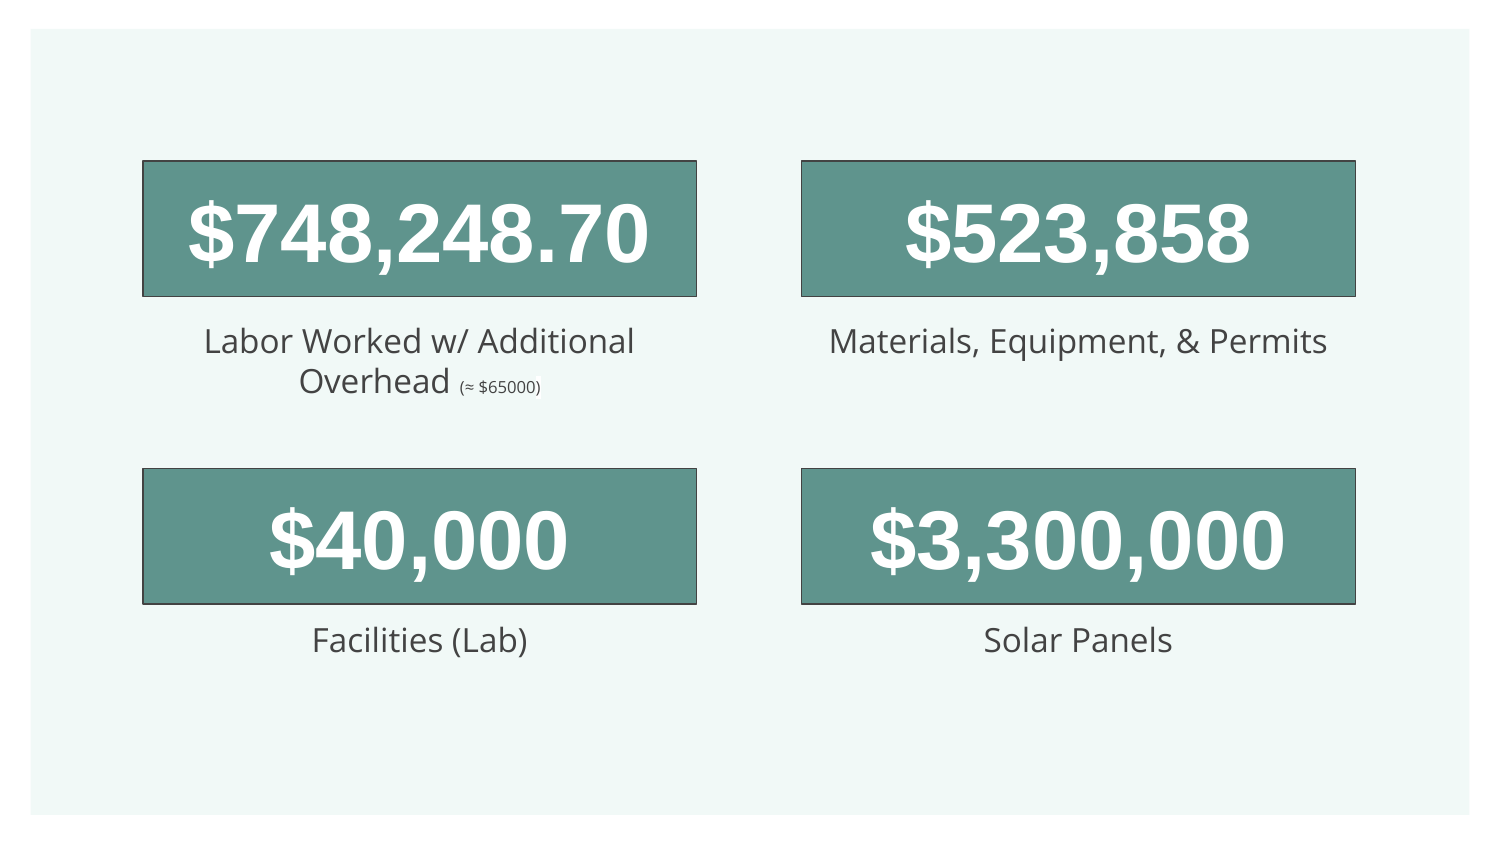

# $748,248.70
$523,858
Labor Worked w/ Additional Overhead (≈ $65000)
Materials, Equipment, & Permits
$40,000
$3,300,000
Facilities (Lab)
Solar Panels